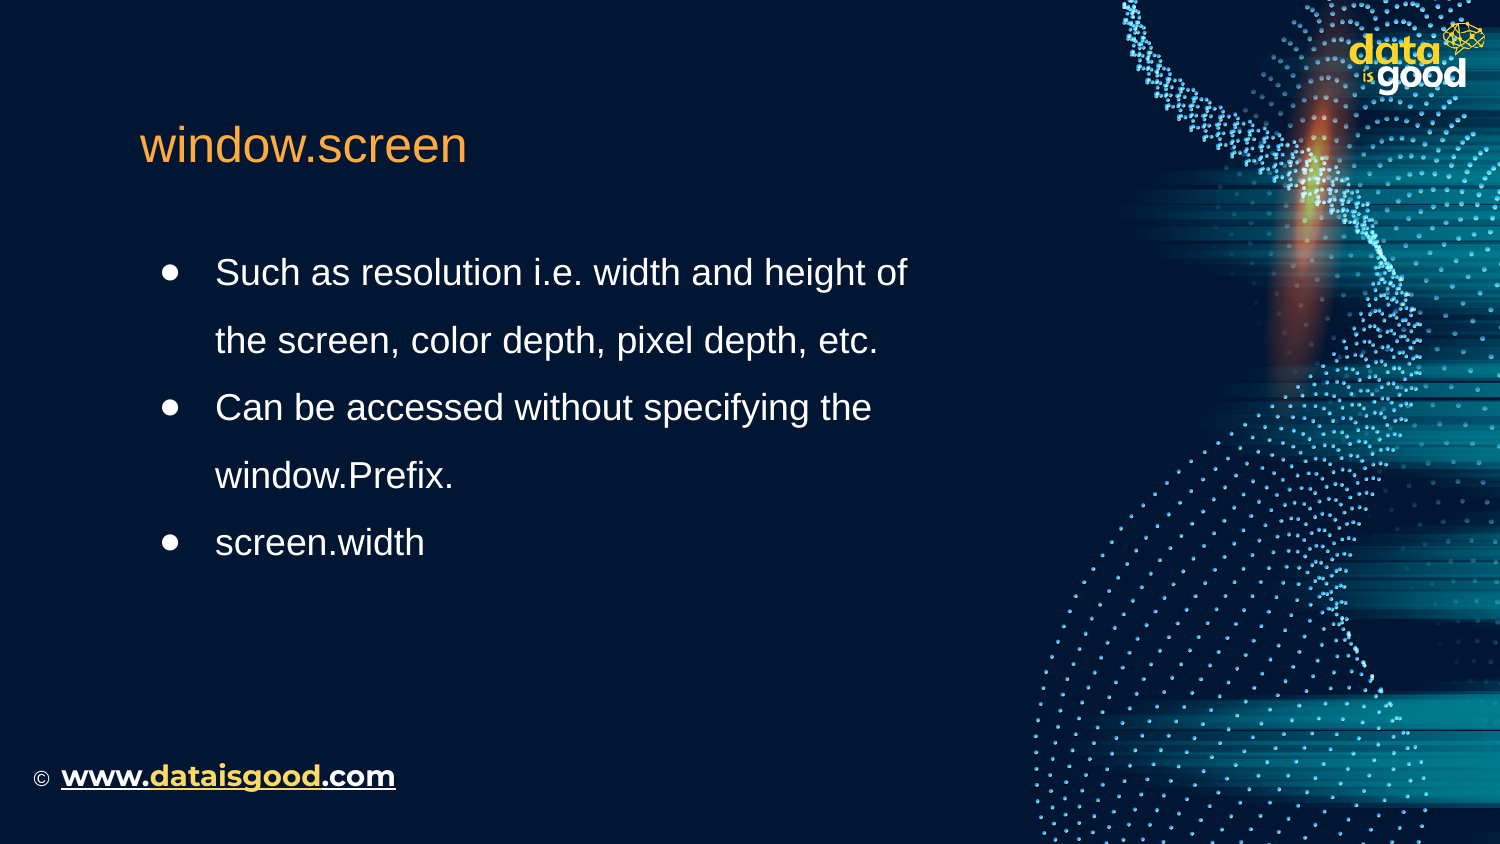

# window.screen
Such as resolution i.e. width and height of the screen, color depth, pixel depth, etc.
Can be accessed without specifying the window.Prefix.
screen.width